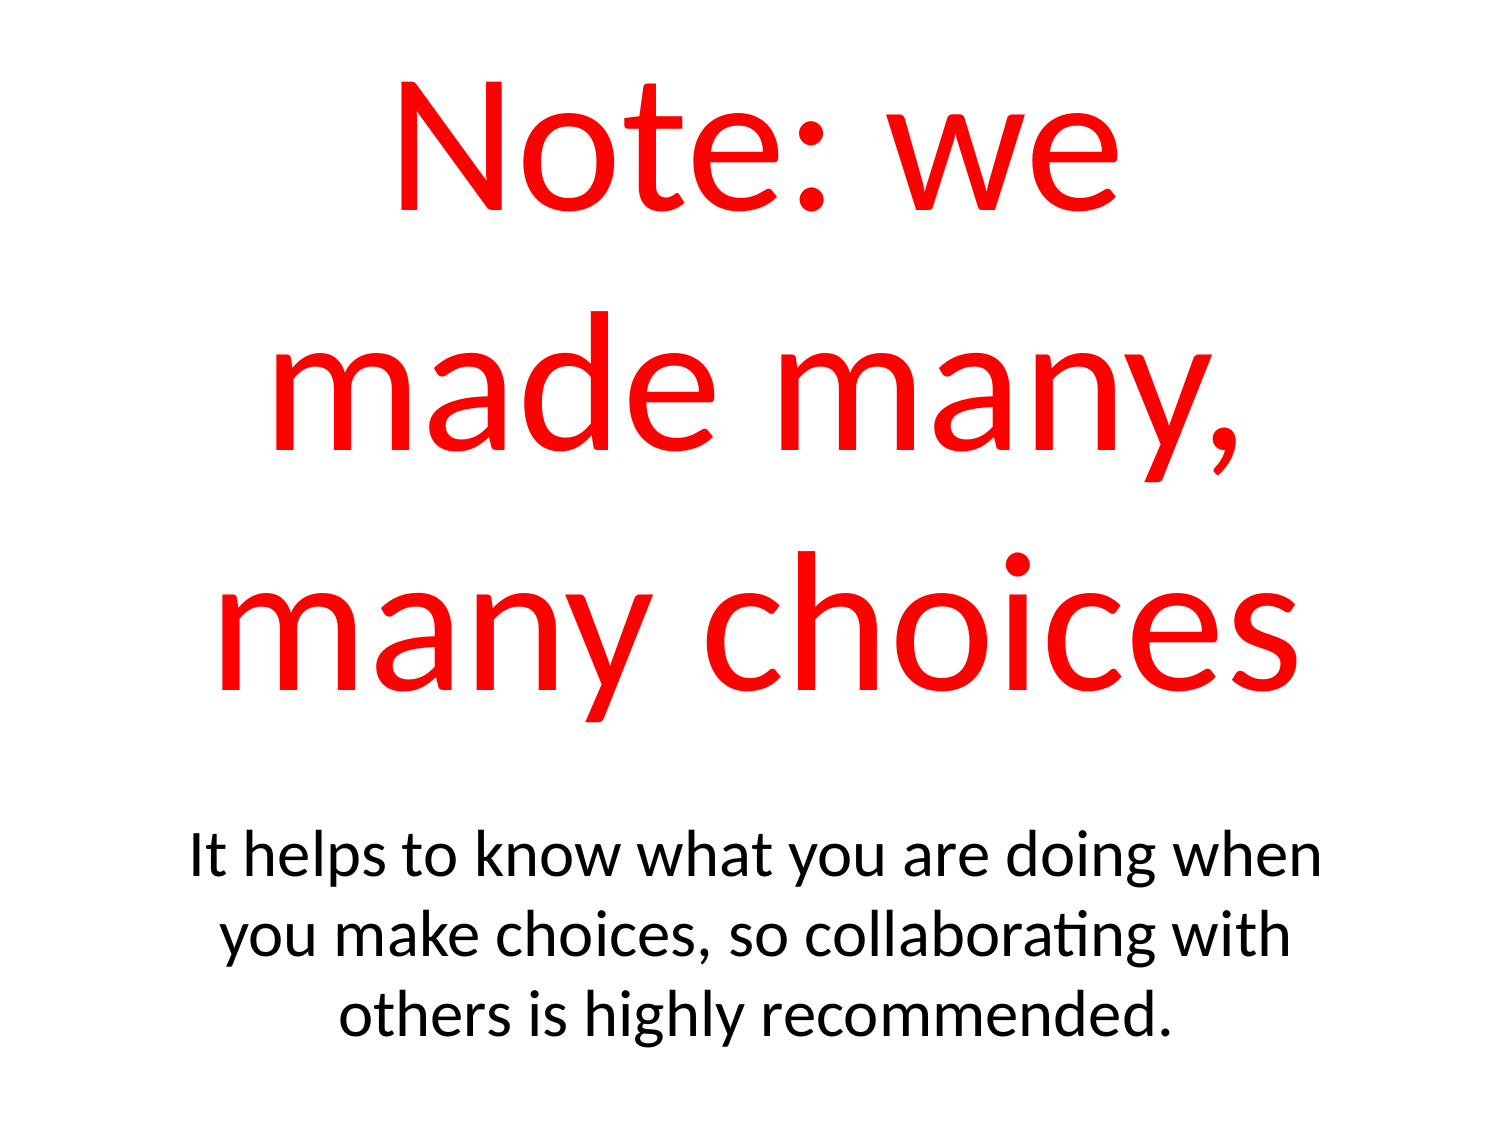

Note: we made many, many choices

It helps to know what you are doing when you make choices, so collaborating with others is highly recommended.